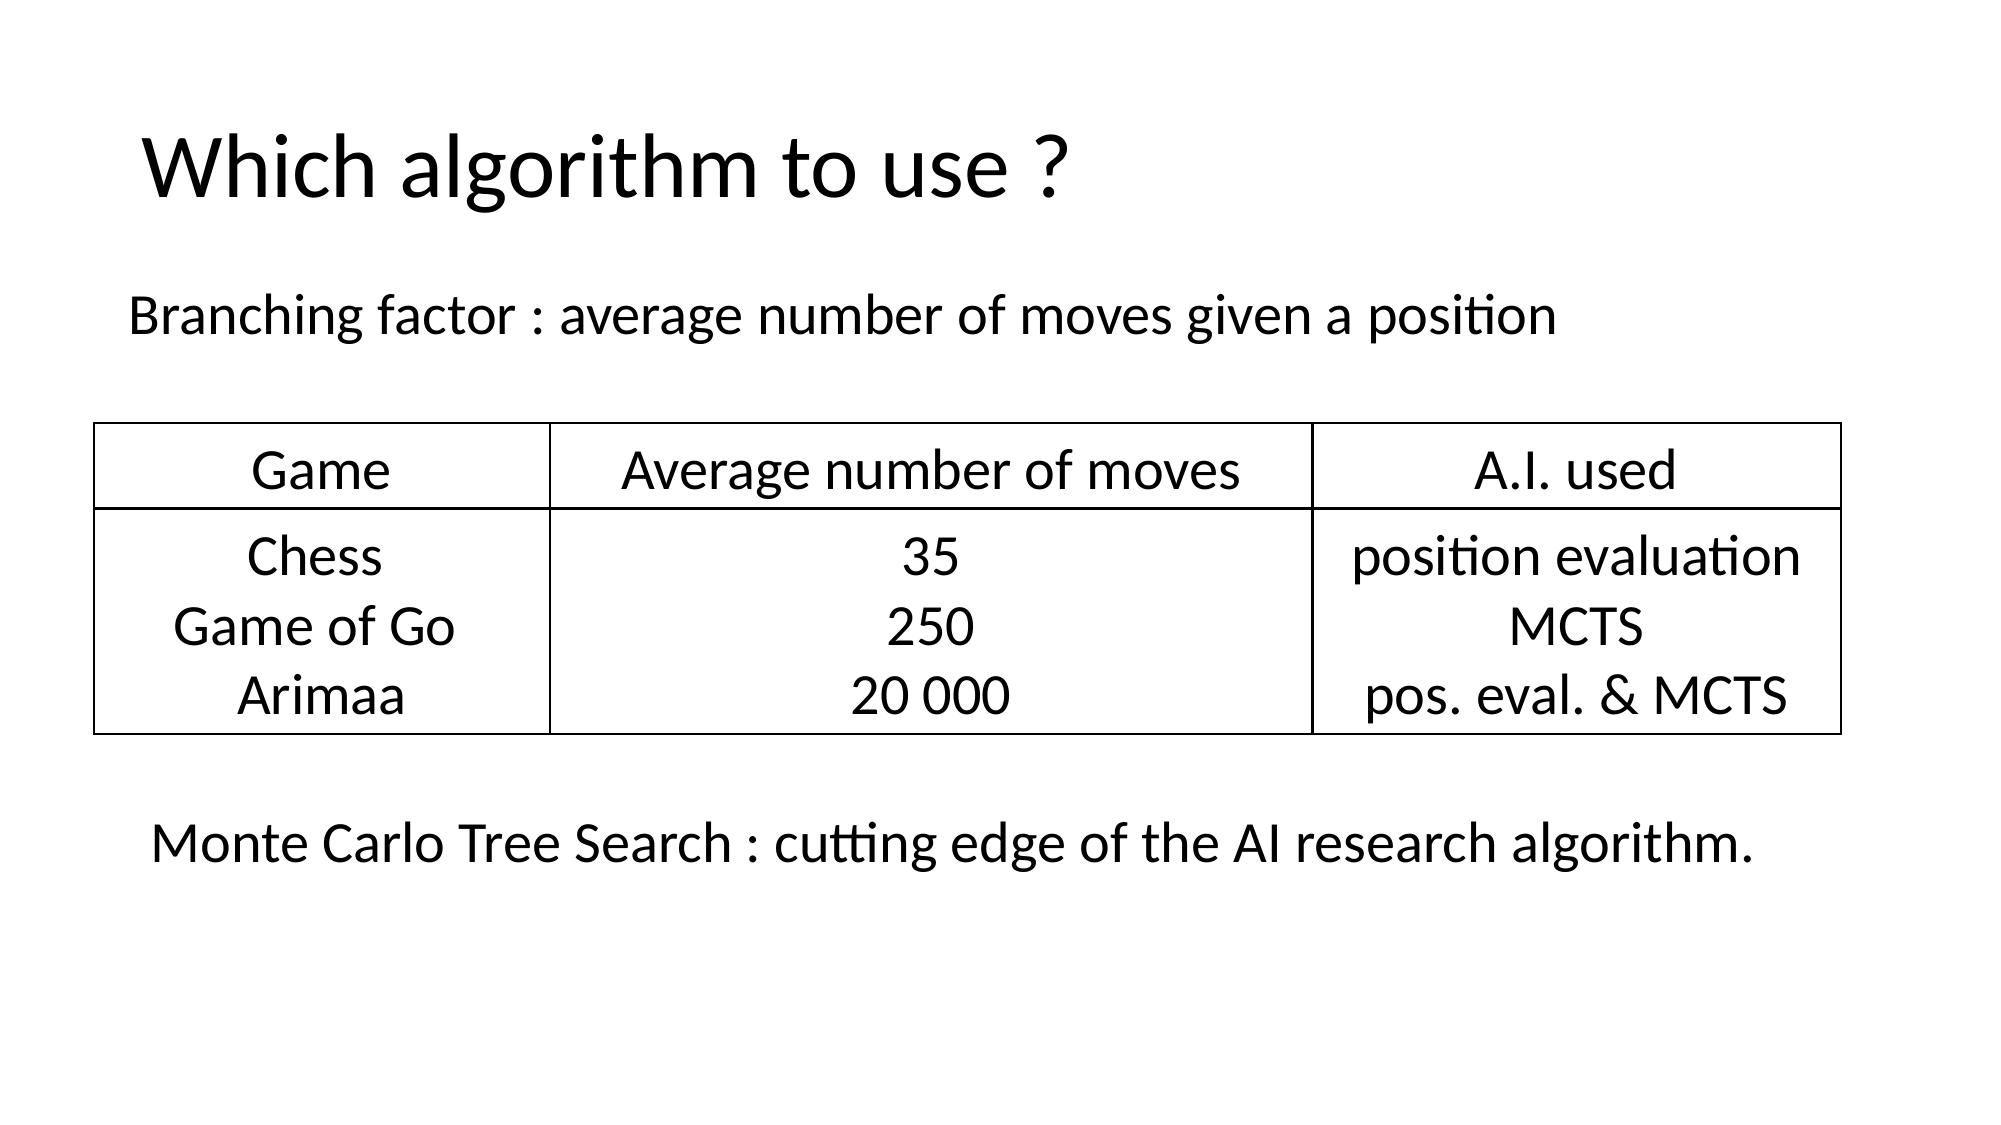

Which algorithm to use ?
Branching factor : average number of moves given a position
Game
Average number of moves
A.I. used
Chess
Game of Go
Arimaa
35
250
20 000
position evaluation
MCTS
pos. eval. & MCTS
Monte Carlo Tree Search : cutting edge of the AI research algorithm.